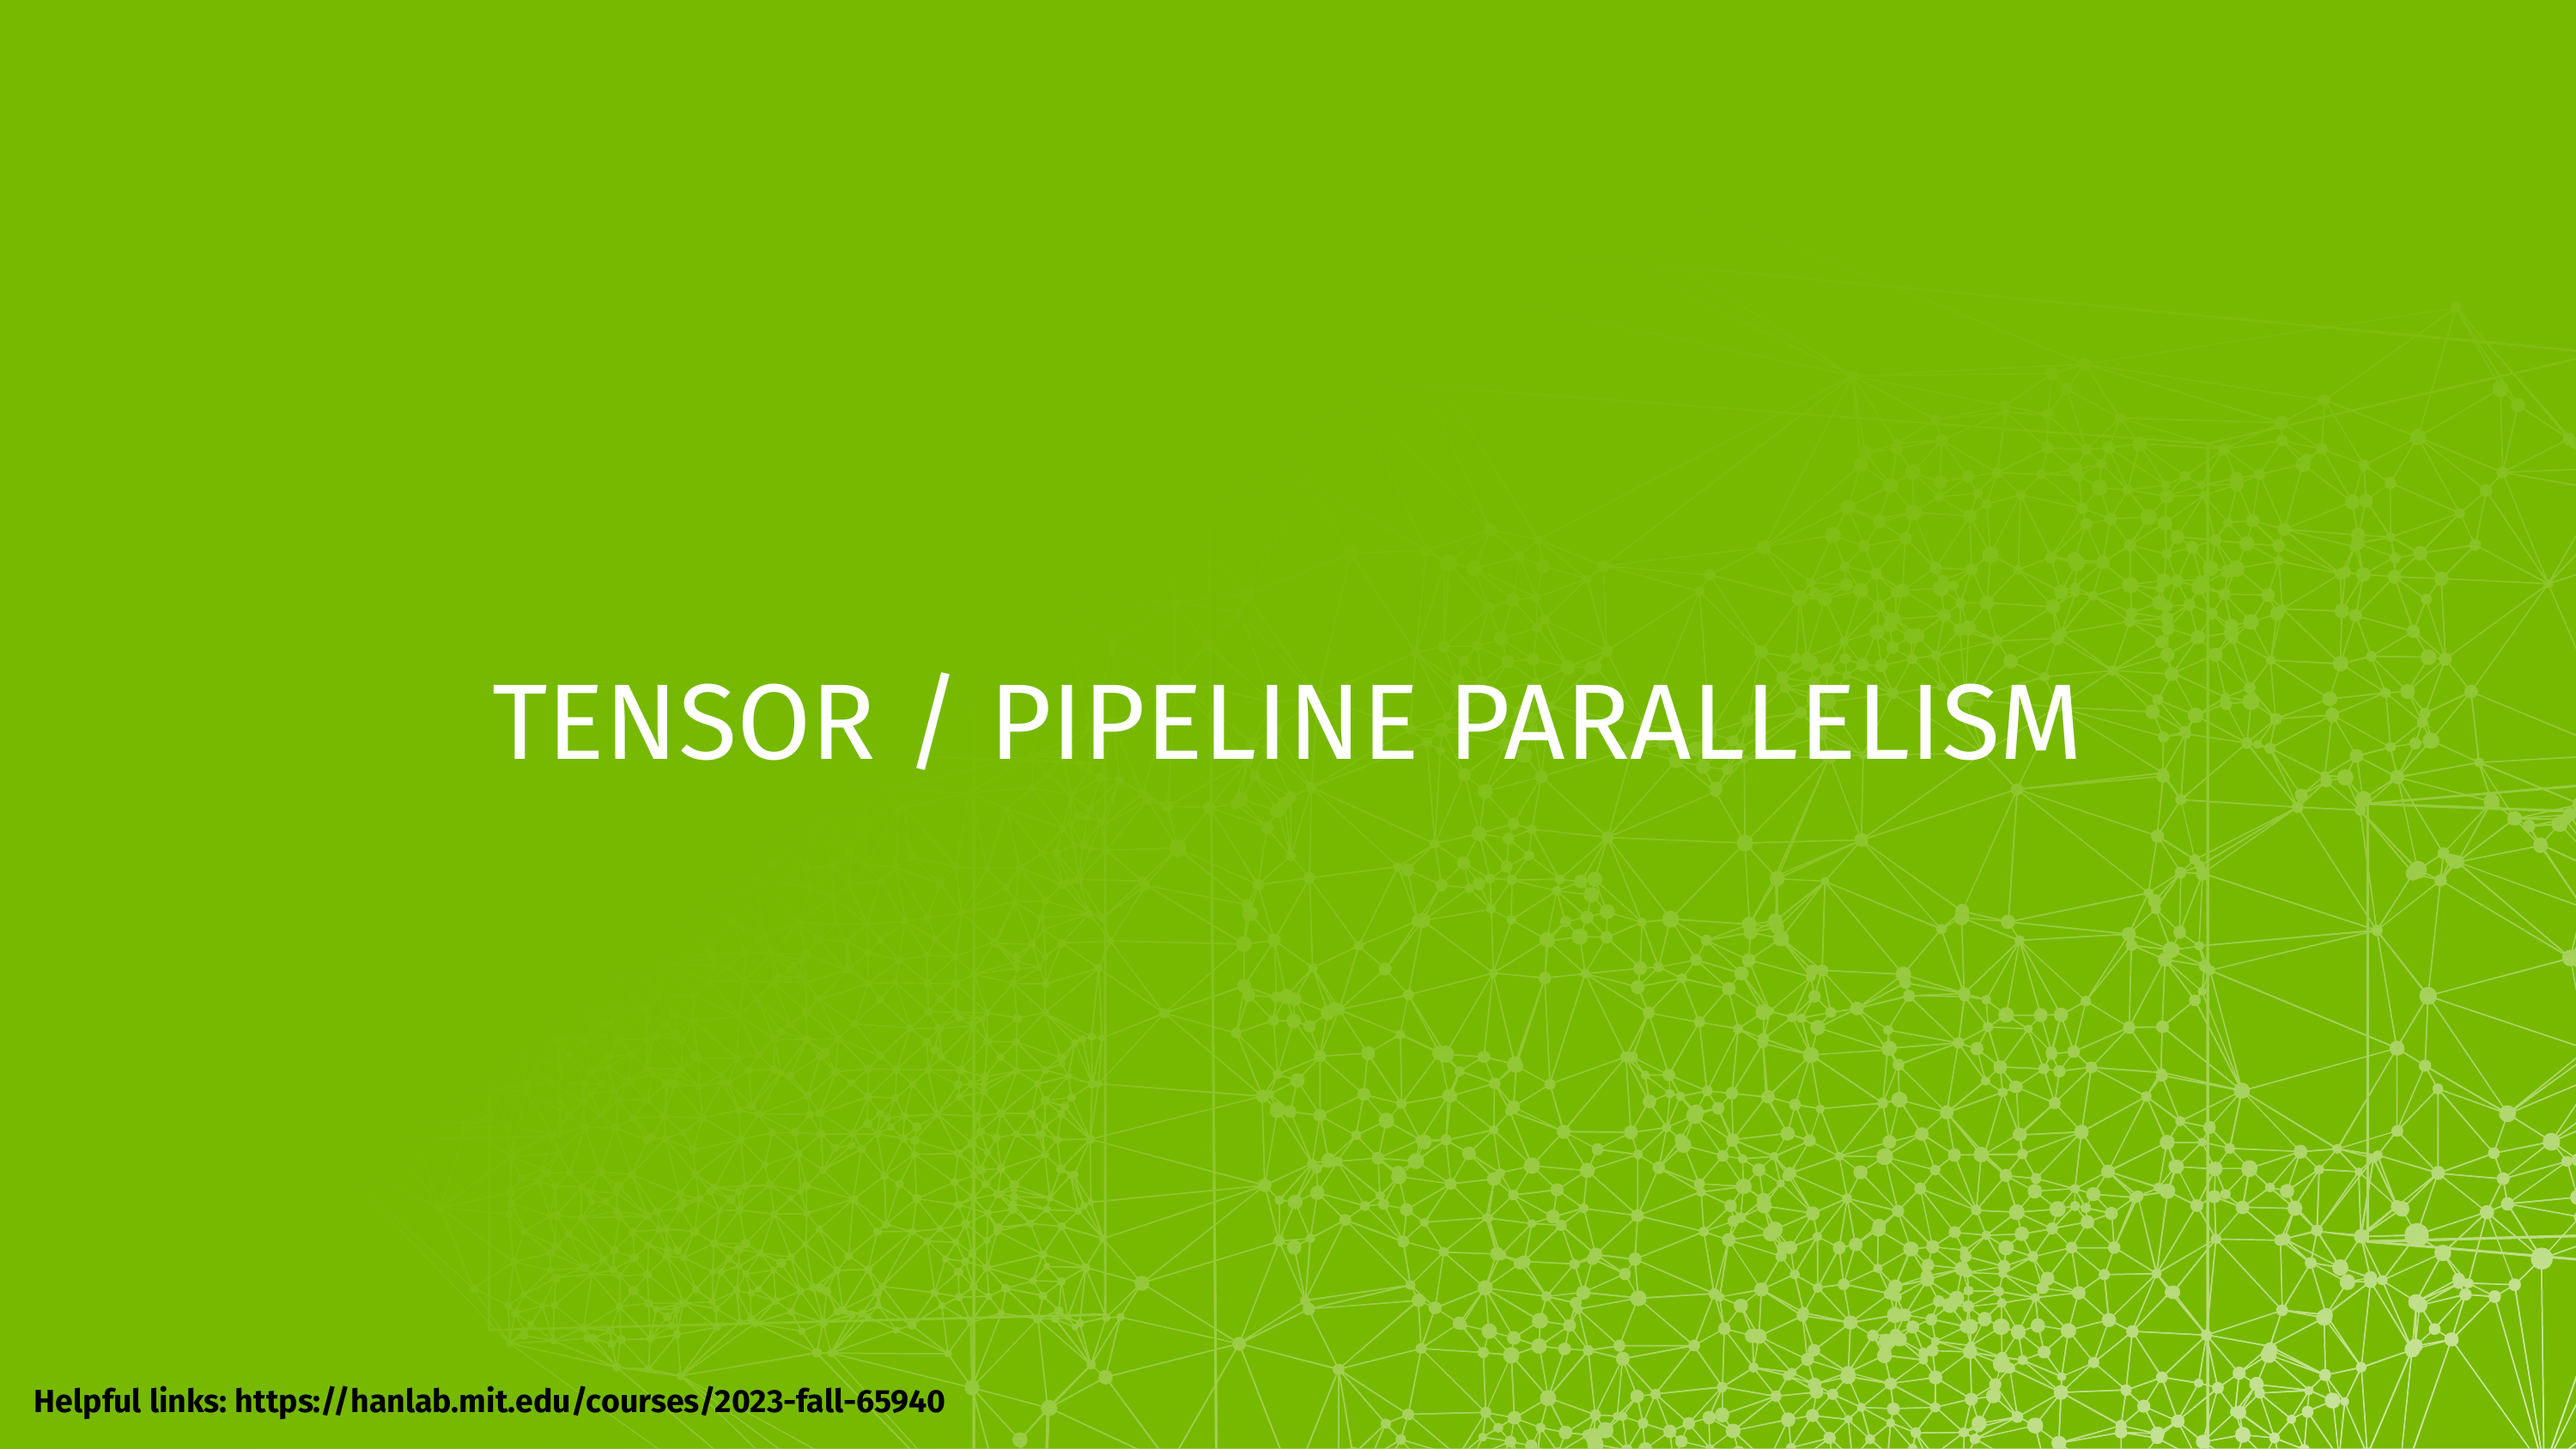

# tensor / Pipeline PARALLELISM
Helpful links: https://hanlab.mit.edu/courses/2023-fall-65940